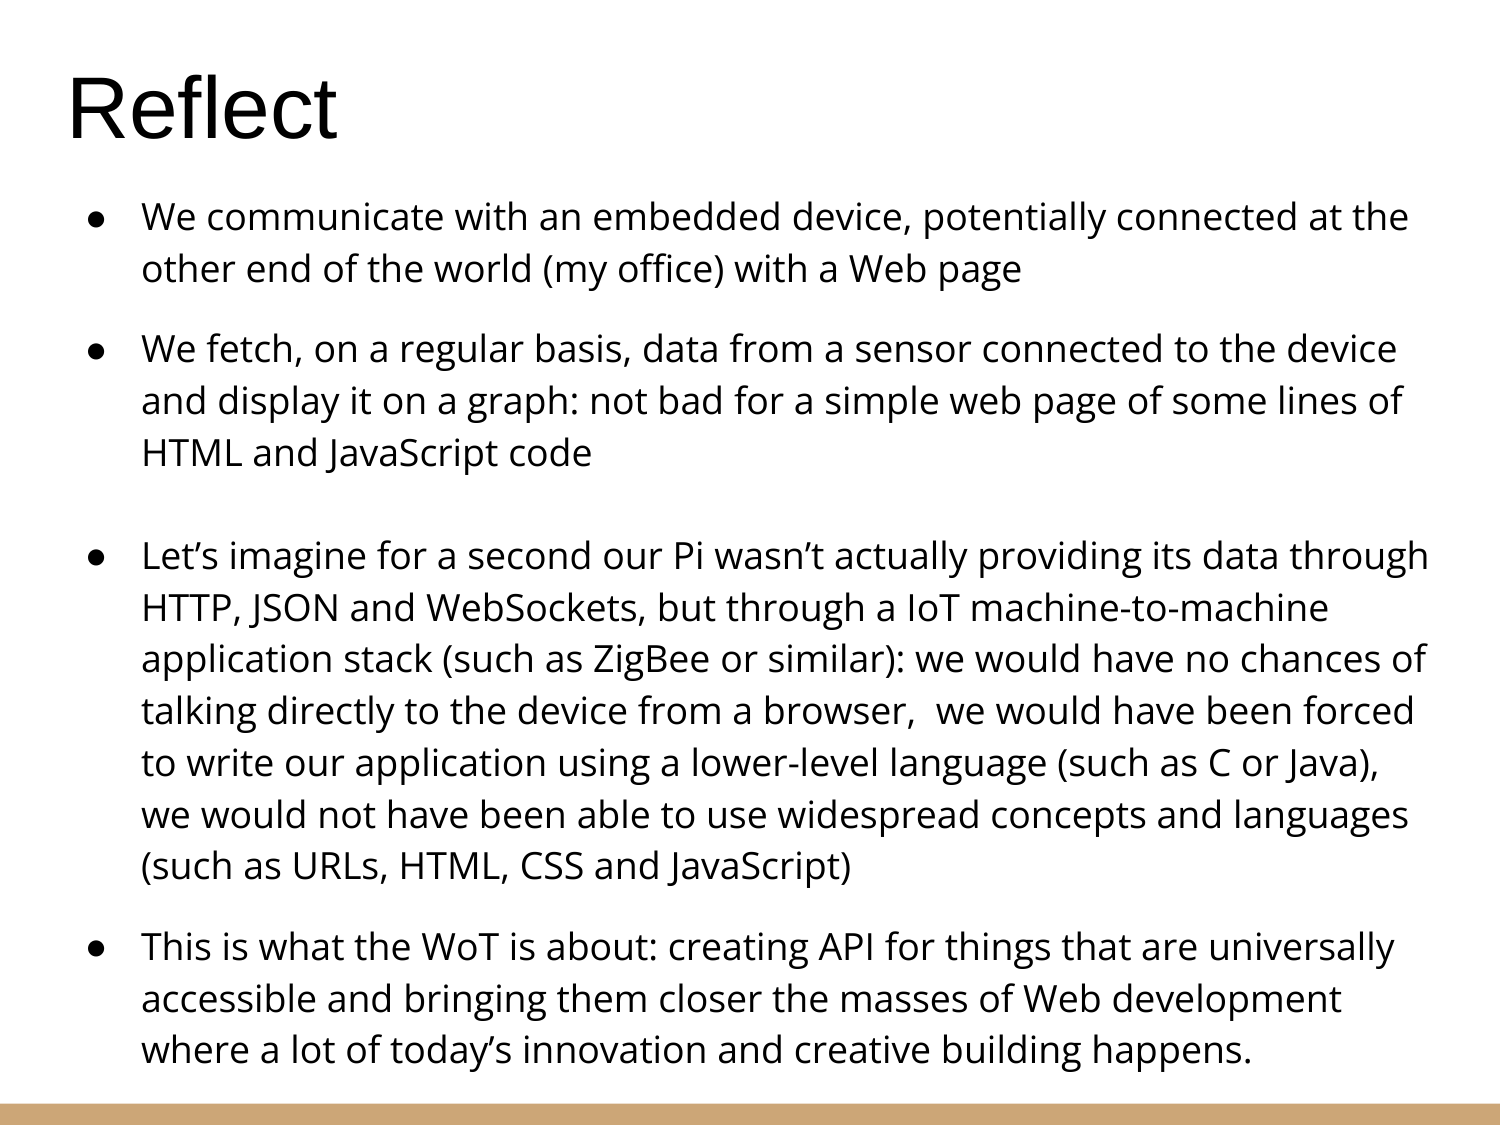

# Reflect
We communicate with an embedded device, potentially connected at the other end of the world (my office) with a Web page

We fetch, on a regular basis, data from a sensor connected to the device and display it on a graph: not bad for a simple web page of some lines of HTML and JavaScript code

Let’s imagine for a second our Pi wasn’t actually providing its data through HTTP, JSON and WebSockets, but through a IoT machine-to-machine application stack (such as ZigBee or similar): we would have no chances of talking directly to the device from a browser,  we would have been forced to write our application using a lower-level language (such as C or Java),  we would not have been able to use widespread concepts and languages (such as URLs, HTML, CSS and JavaScript)

This is what the WoT is about: creating API for things that are universally accessible and bringing them closer the masses of Web development where a lot of today’s innovation and creative building happens.